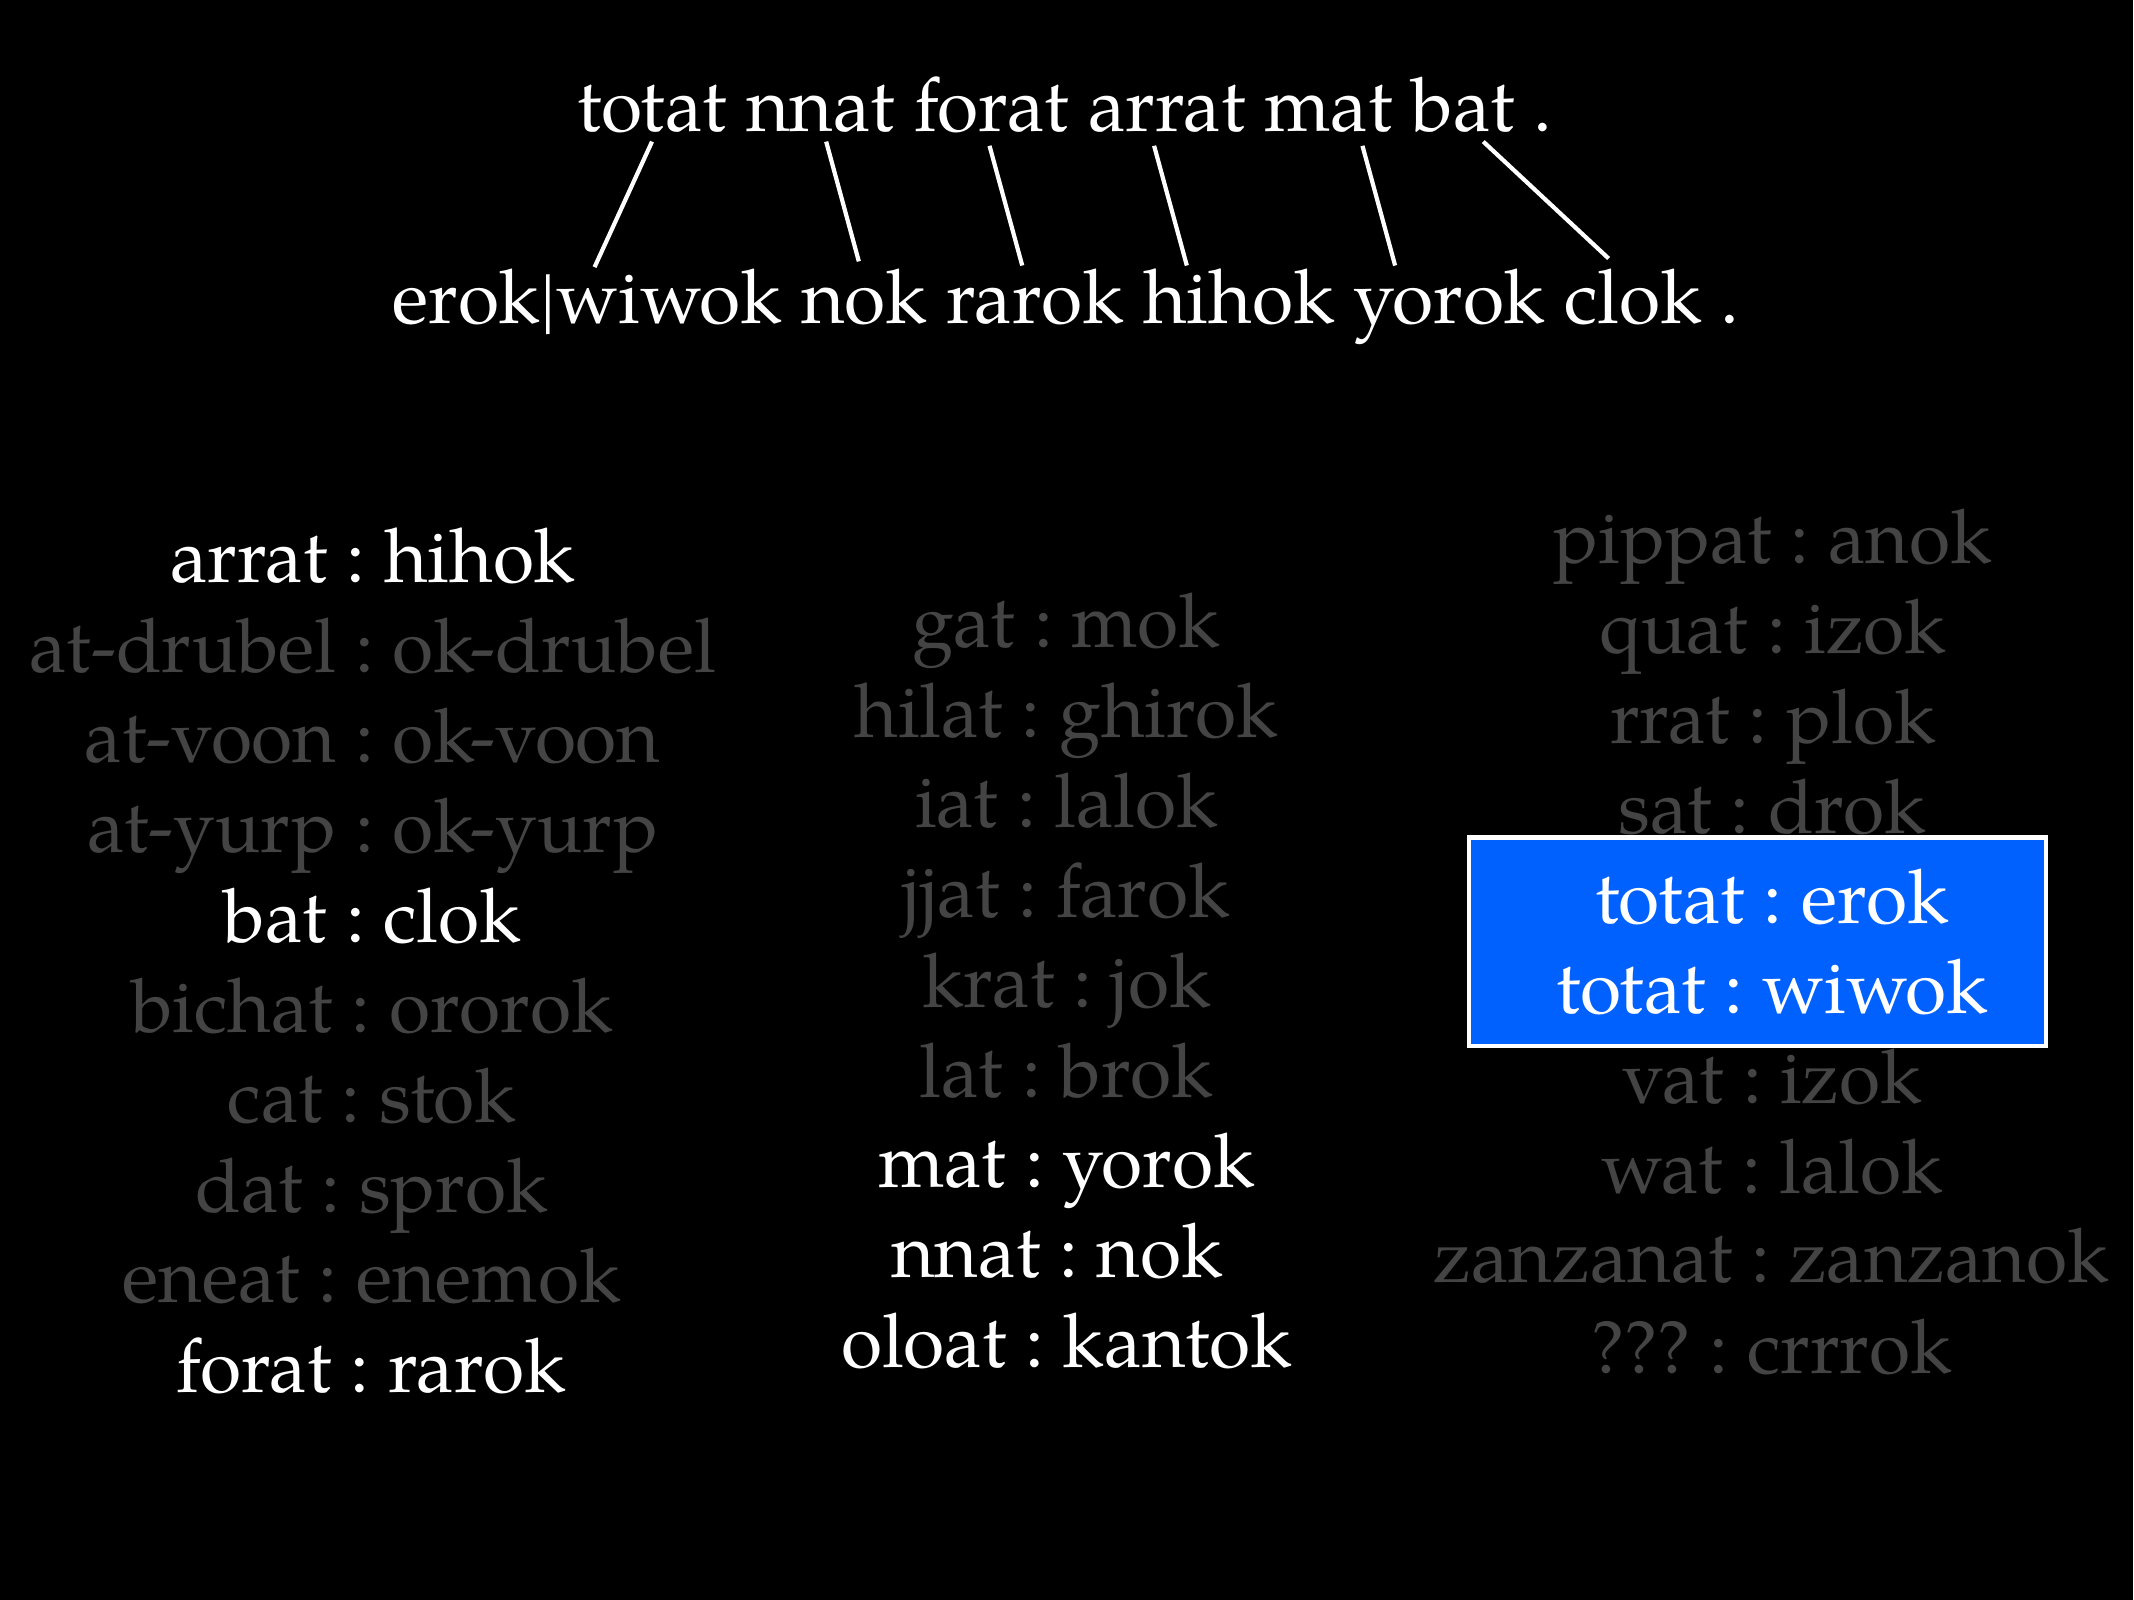

totat nnat forat arrat mat bat .

erok|wiwok nok rarok hihok yorok clok .
pippat : anok
quat : izok
rrat : plok
sat : drok
totat : erok
totat : wiwok
vat : izok
wat : lalok
zanzanat : zanzanok
??? : crrrok
arrat : hihok
at-drubel : ok-drubel
at-voon : ok-voon
at-yurp : ok-yurp
bat : clok
bichat : ororok
cat : stok
dat : sprok
eneat : enemok
forat : rarok
gat : mok
hilat : ghirok
iat : lalok
jjat : farok
krat : jok
lat : brok
mat : yorok
nnat : nok
oloat : kantok